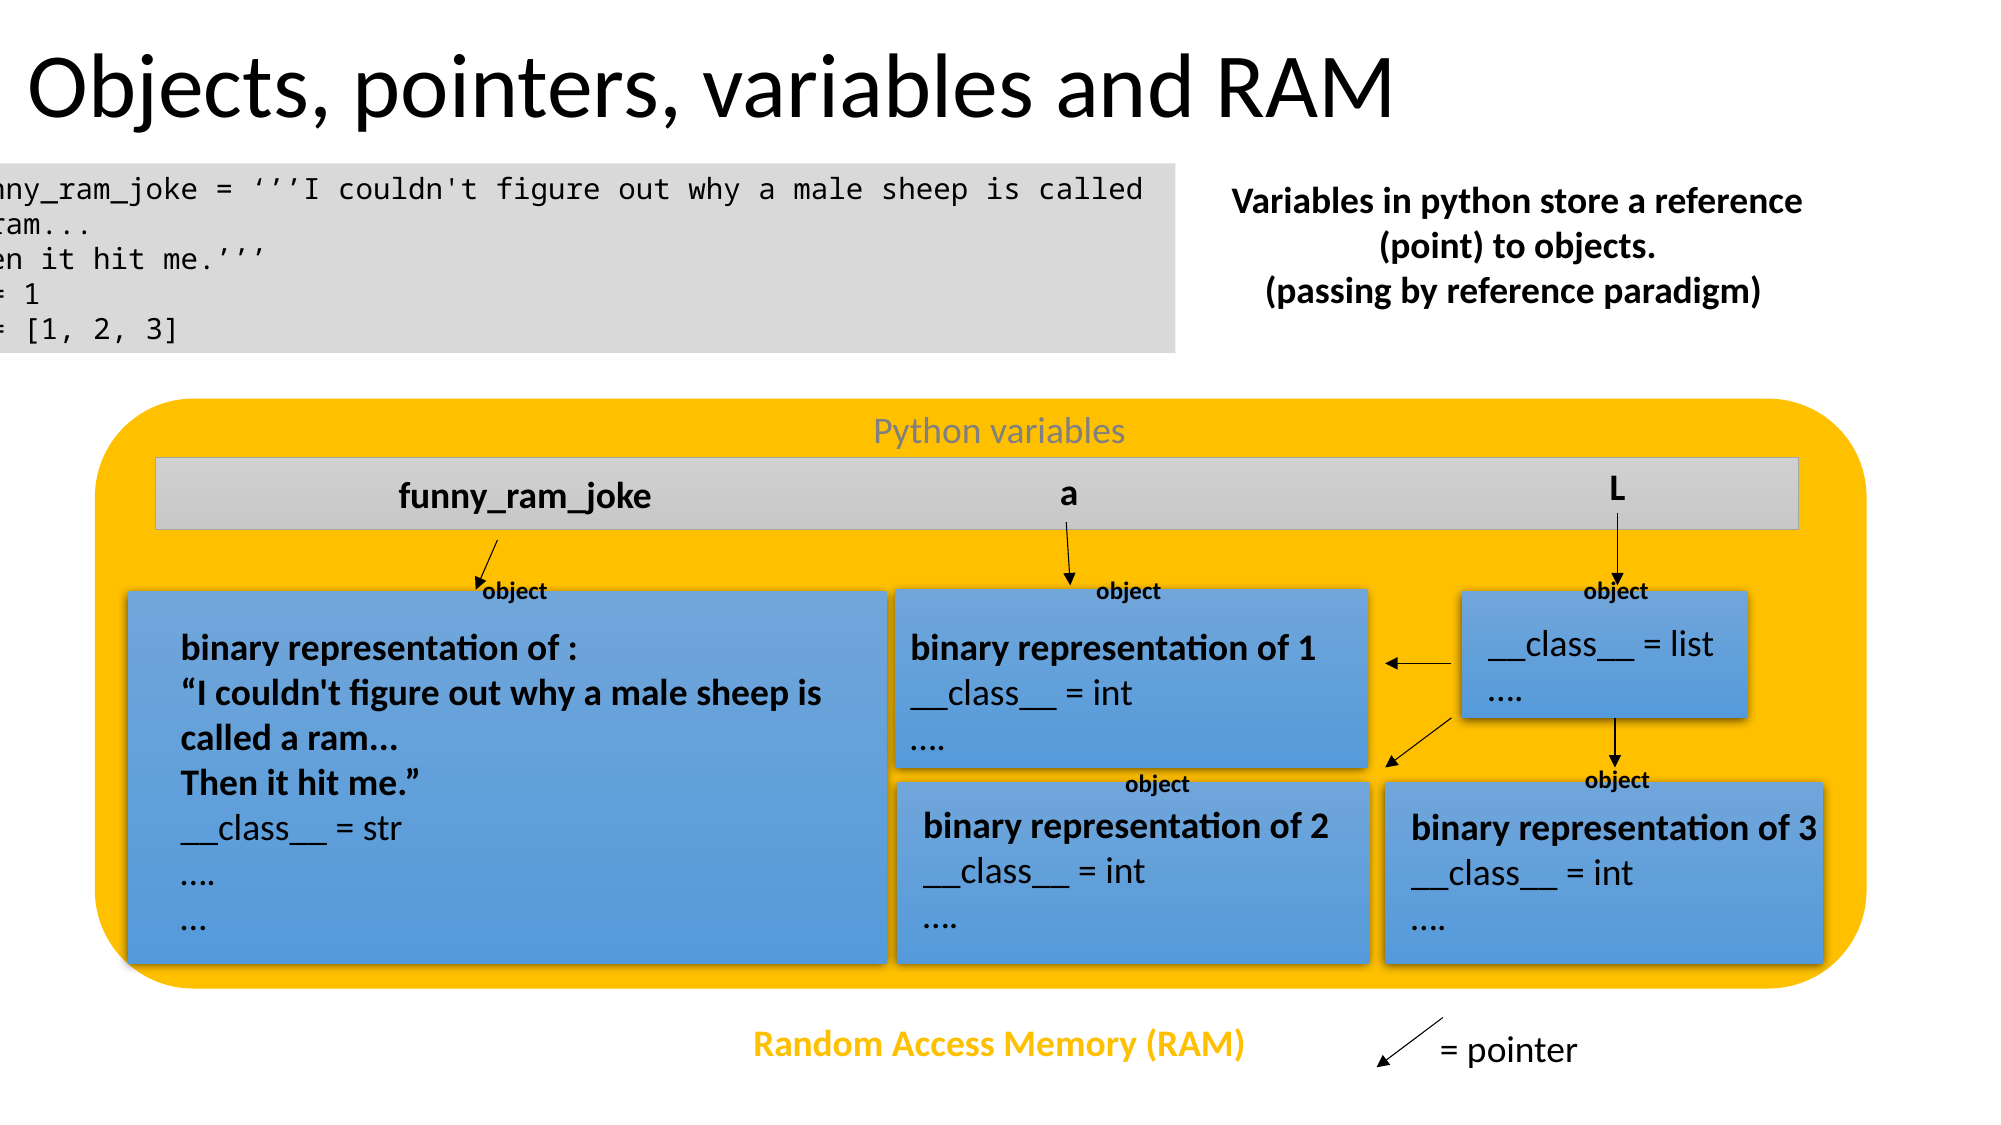

Objects, pointers, variables and RAM
funny_ram_joke = ‘’’I couldn't figure out why a male sheep is called
a ram...
Then it hit me.’’’
a = 1
L = [1, 2, 3]
Variables in python store a reference (point) to objects.
(passing by reference paradigm)

Python variables
L

a
funny_ram_joke
object
object
object

__class__ = list
….
binary representation of :
“I couldn't figure out why a male sheep is called a ram...
Then it hit me.”
__class__ = str
….
…
binary representation of 1
__class__ = int
….
object
object

binary representation of 2
__class__ = int
….
binary representation of 3
__class__ = int
….
Random Access Memory (RAM)
= pointer